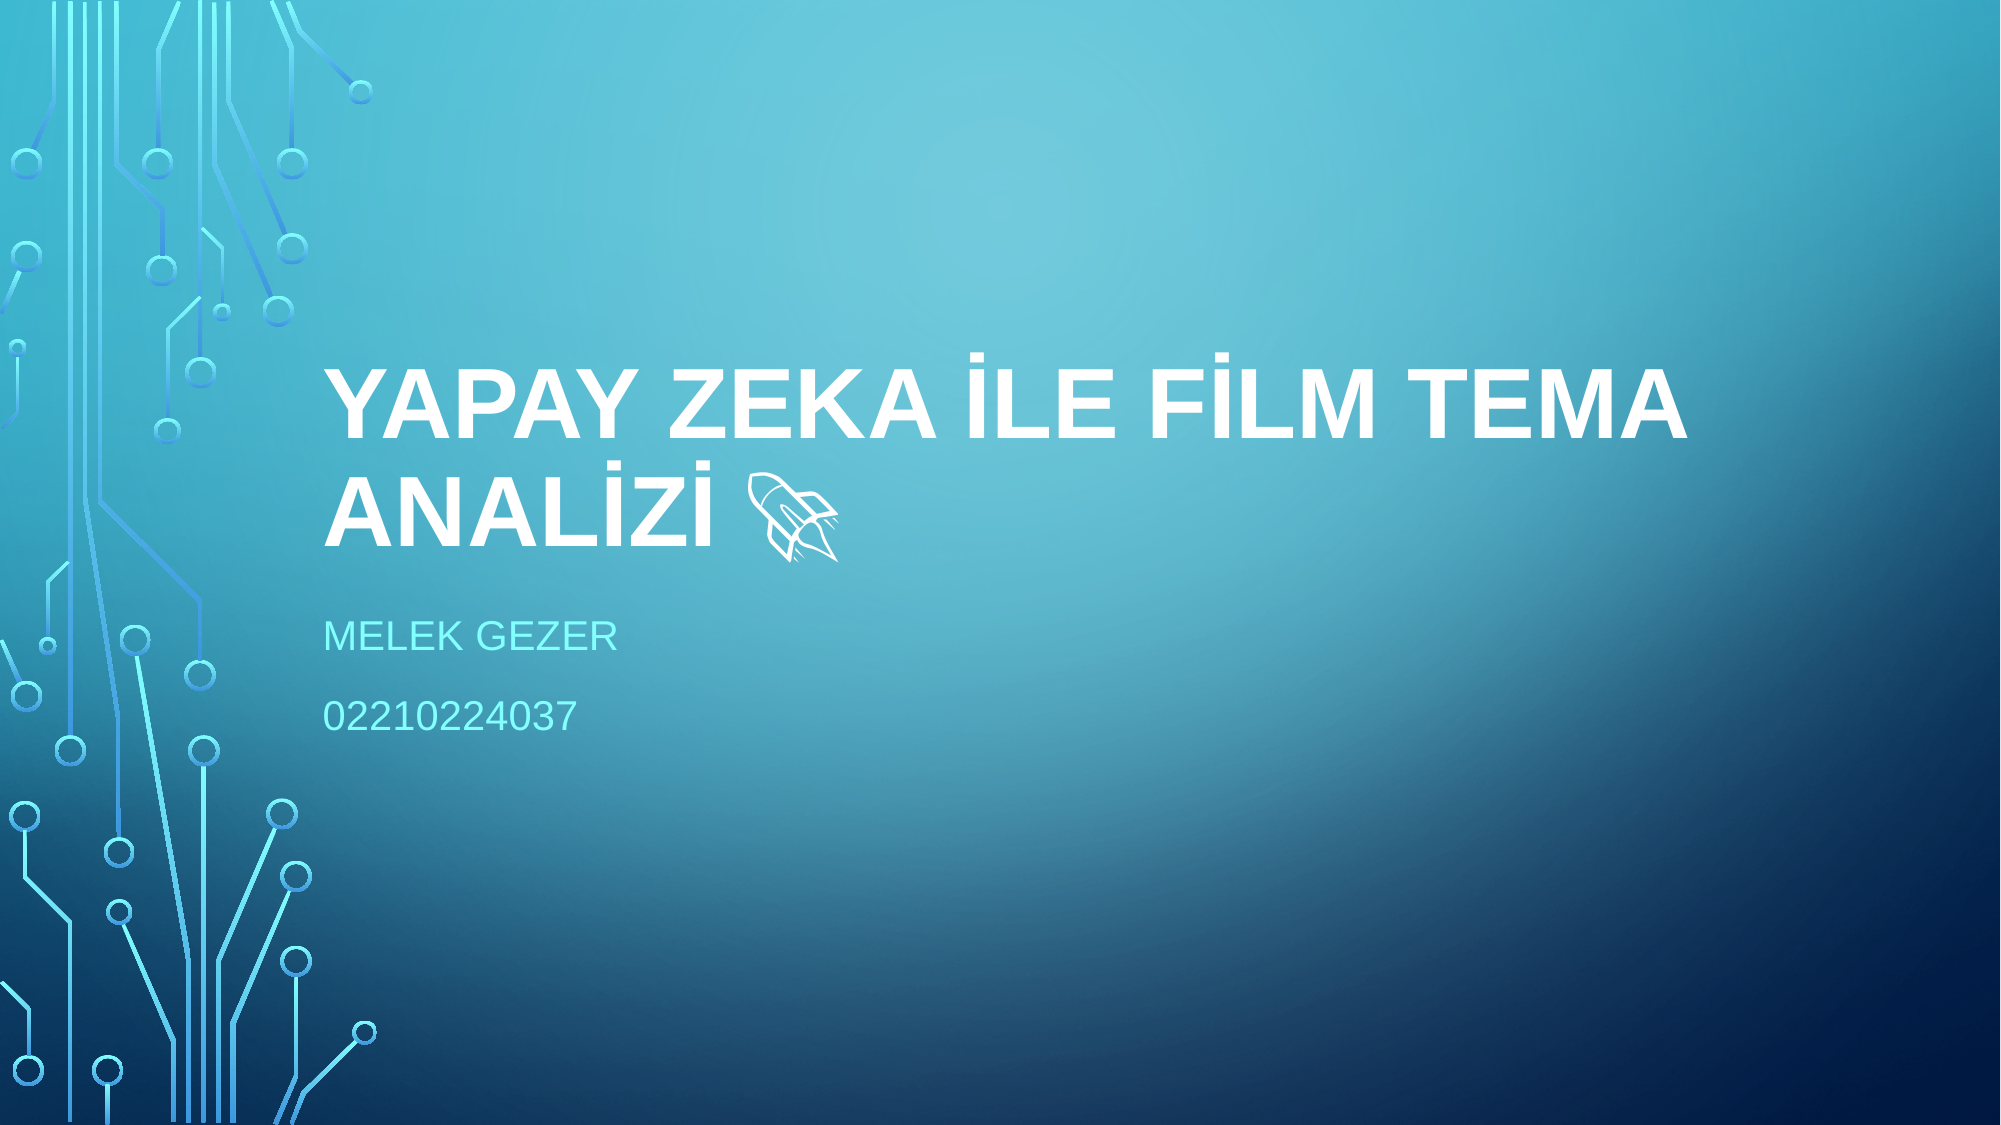

# Yapay Zeka ile Film Tema Analizi 🚀
Melek Gezer
02210224037